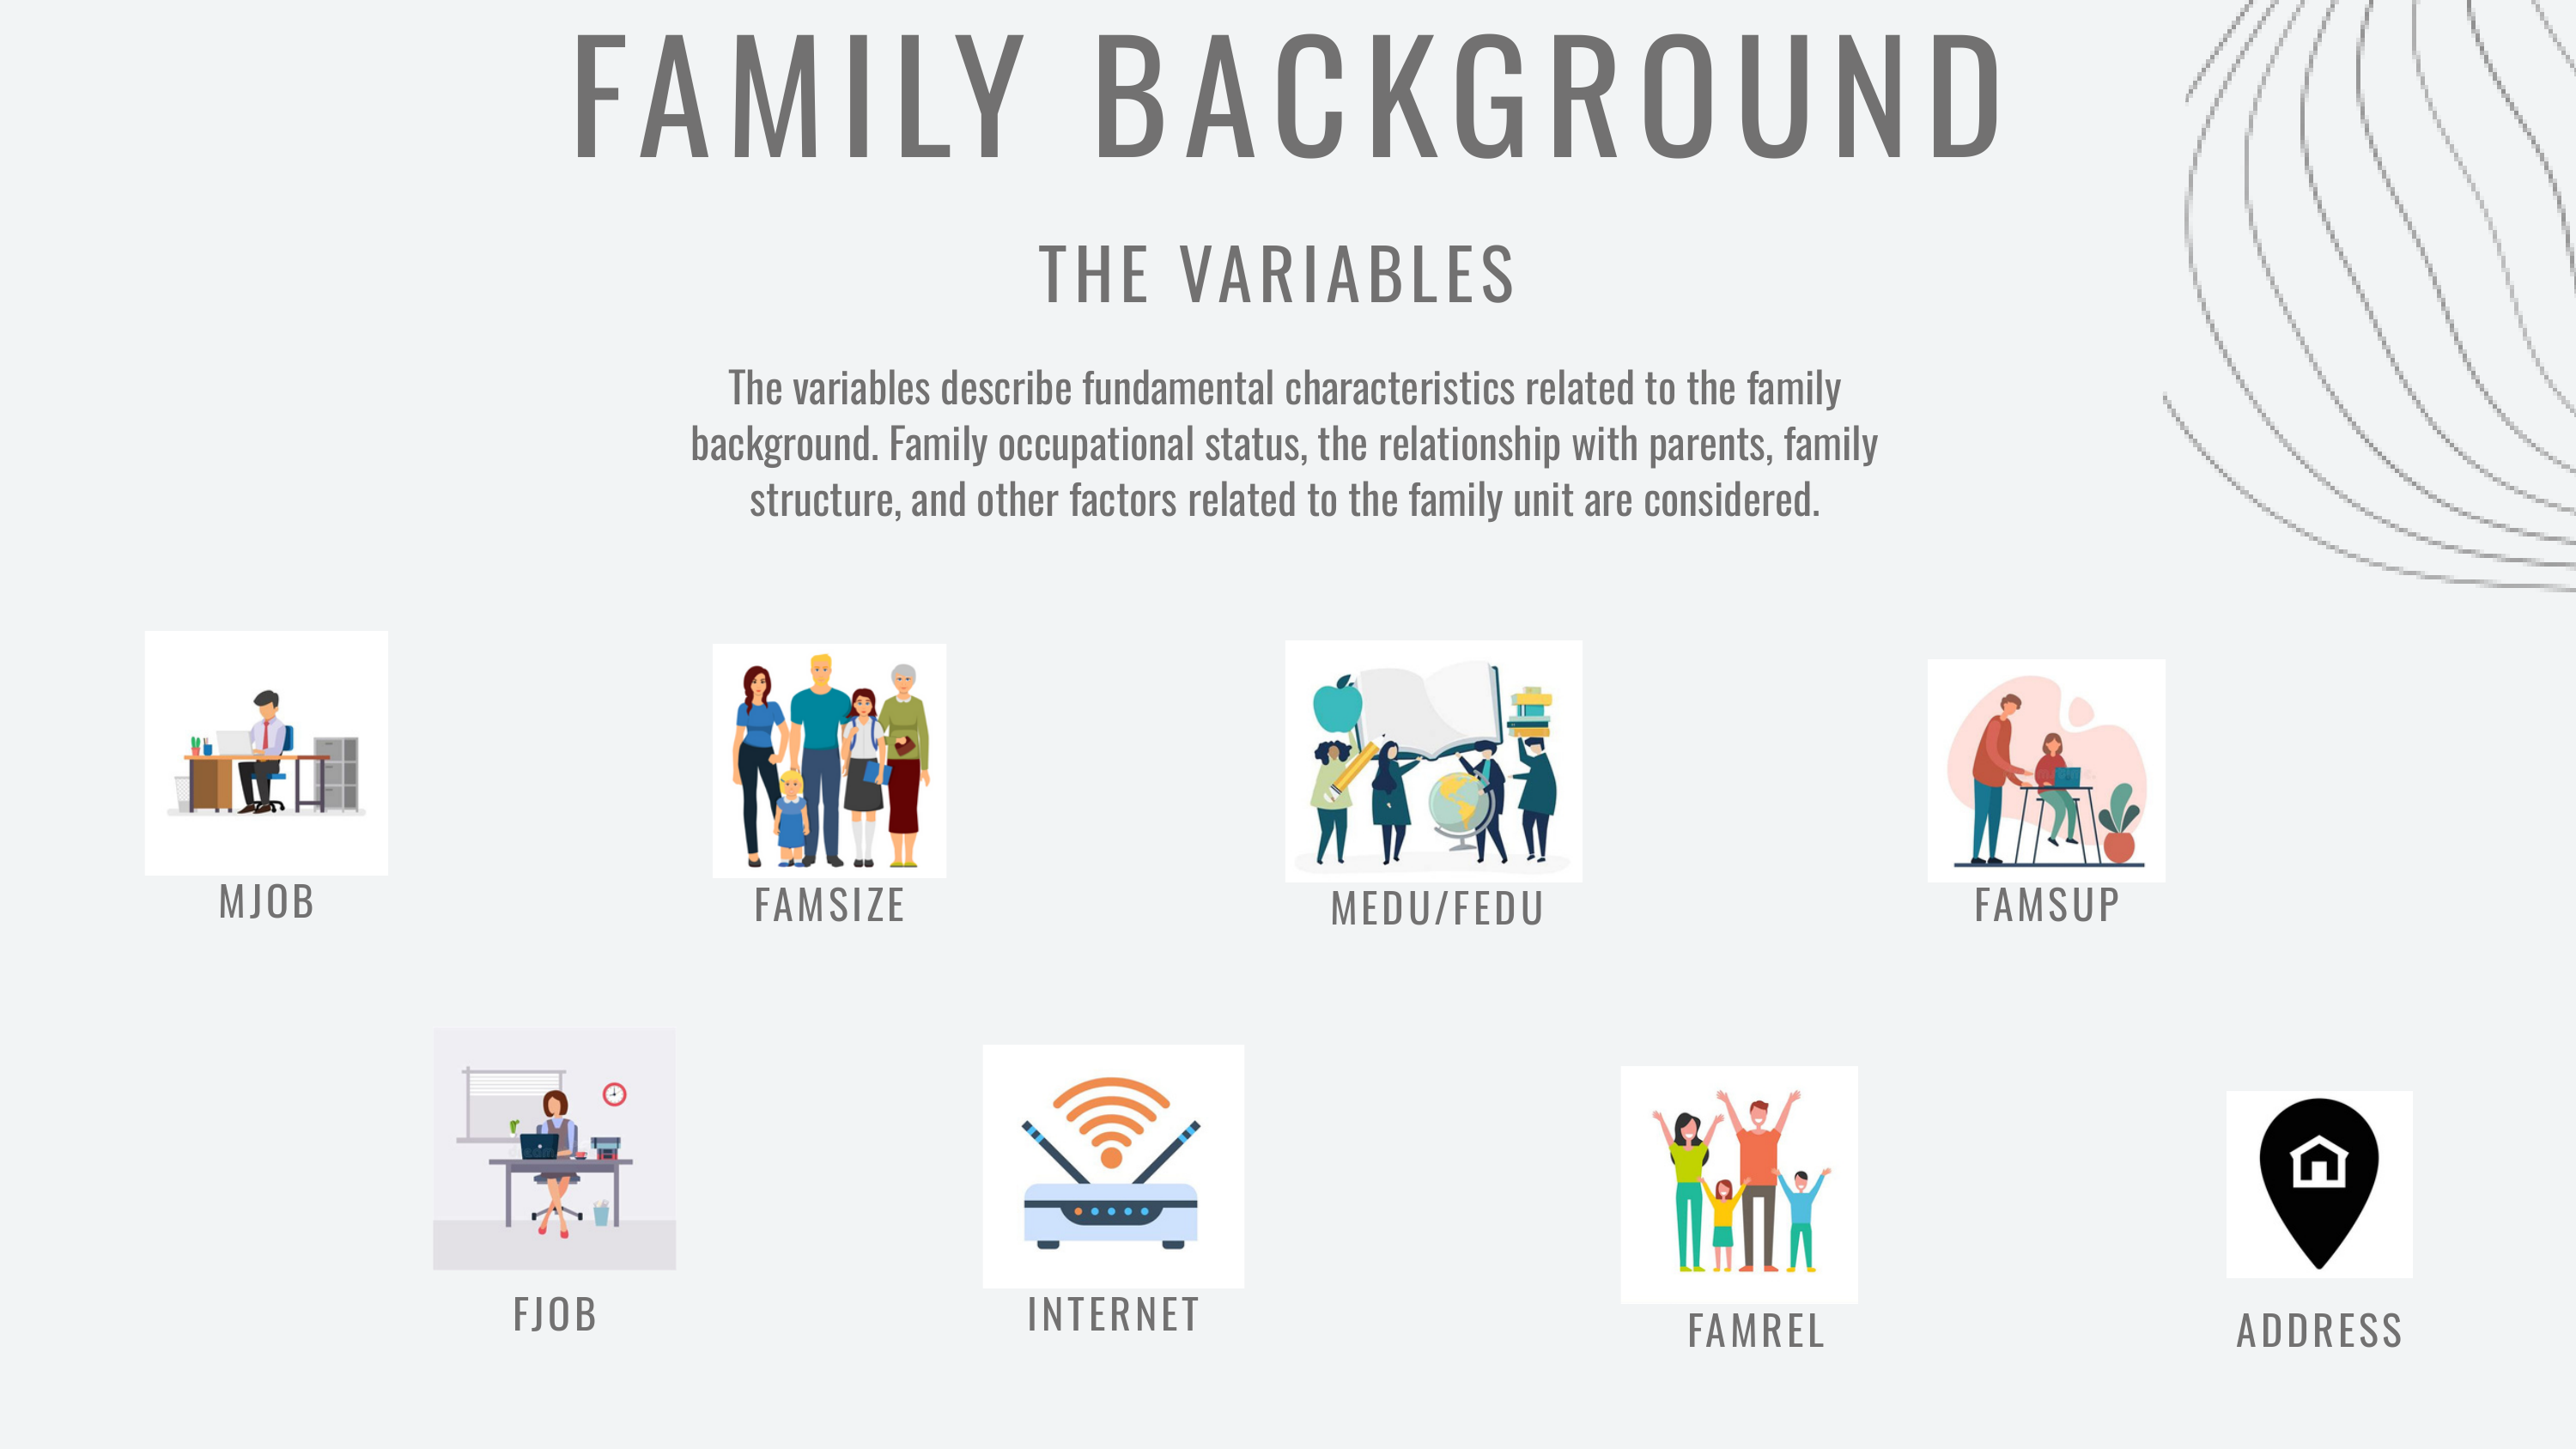

FAMILY BACKGROUND
THE VARIABLES
The variables describe fundamental characteristics related to the family background. Family occupational status, the relationship with parents, family structure, and other factors related to the family unit are considered.

MJOB
FAMSIZE
FAMSUP
MEDU/FEDU

FJOB
INTERNET
FAMREL
ADDRESS